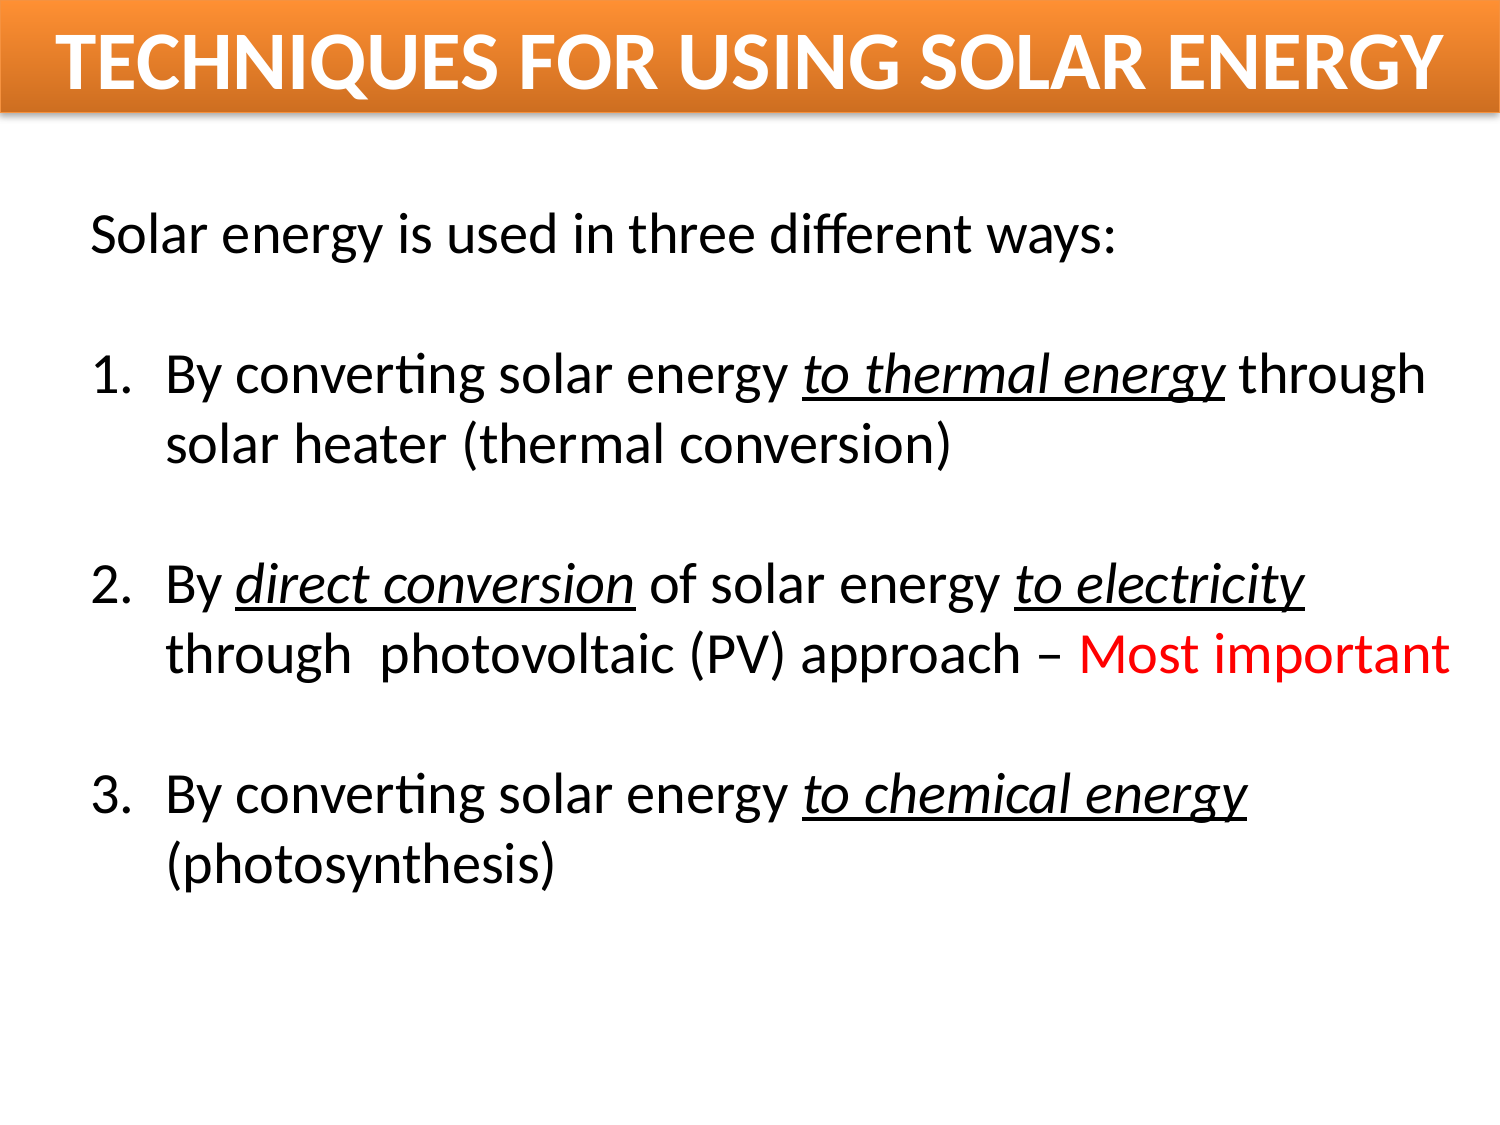

TECHNIQUES FOR USING SOLAR ENERGY
Solar energy is used in three different ways:

By converting solar energy to thermal energy through solar heater (thermal conversion)

By direct conversion of solar energy to electricity through  photovoltaic (PV) approach – Most important

By converting solar energy to chemical energy (photosynthesis)